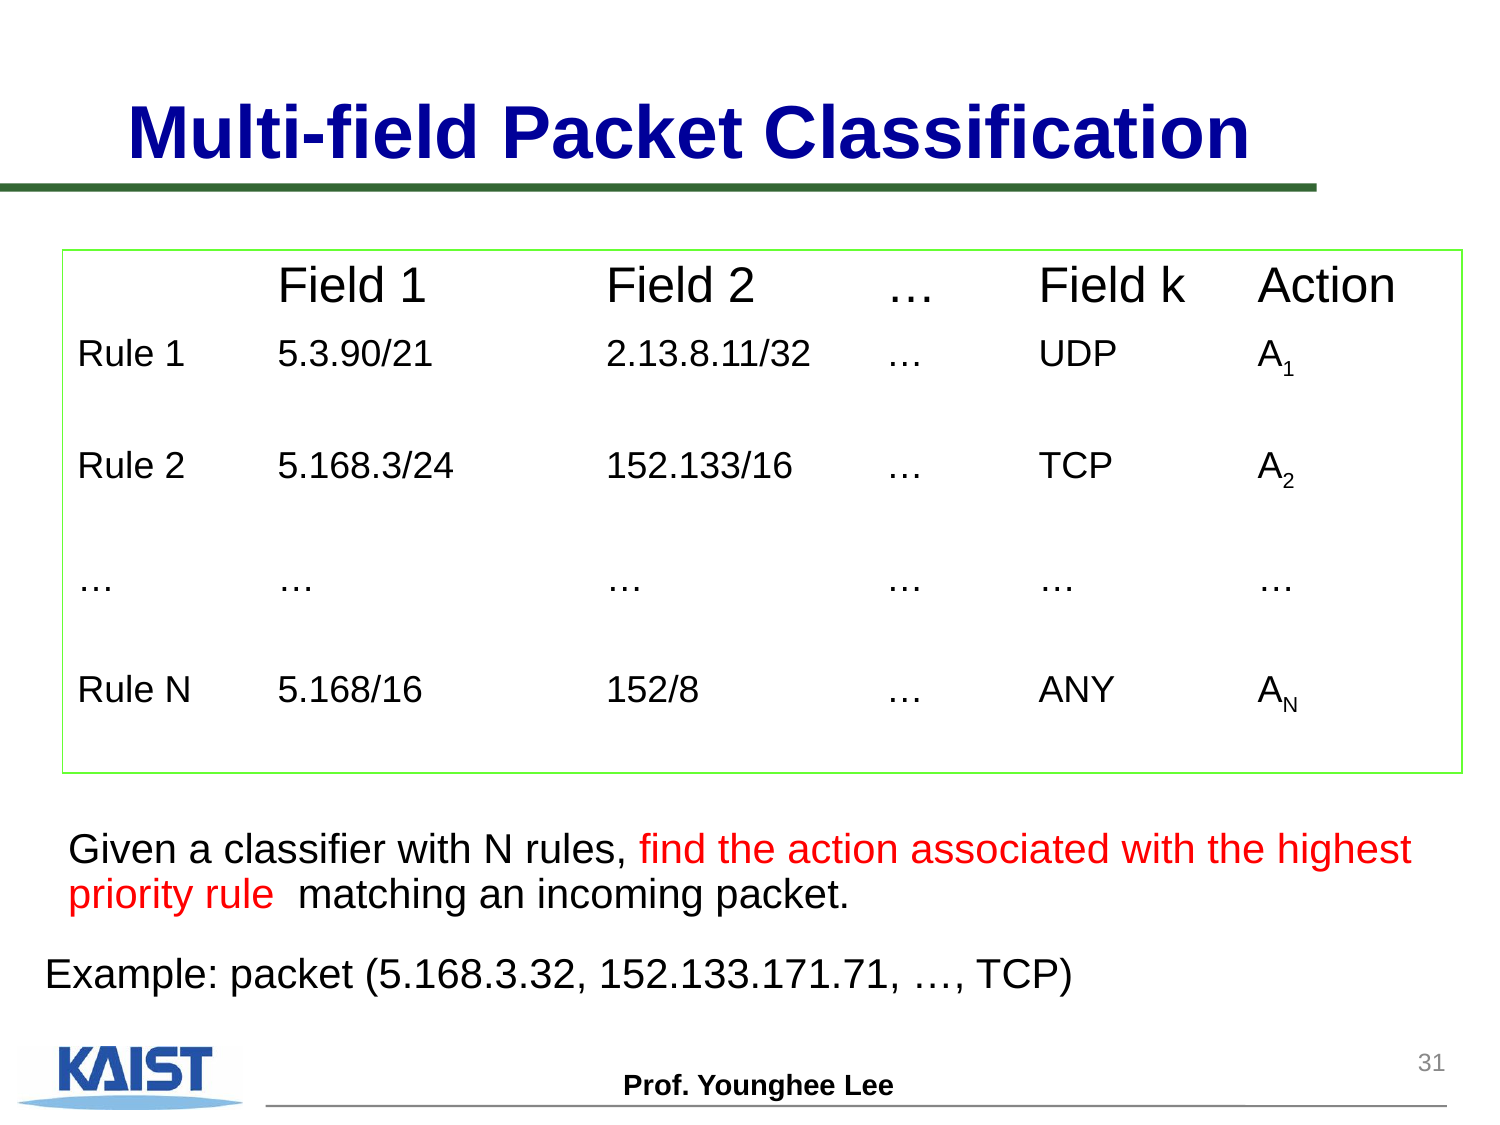

# Multi-field Packet Classification
|  | Field 1 | Field 2 | … | Field k | Action |
| --- | --- | --- | --- | --- | --- |
| Rule 1 | 5.3.90/21 | 2.13.8.11/32 | … | UDP | A1 |
| Rule 2 | 5.168.3/24 | 152.133/16 | … | TCP | A2 |
| … | … | … | … | … | … |
| Rule N | 5.168/16 | 152/8 | … | ANY | AN |
Given a classifier with N rules, find the action associated with the highest priority rule  matching an incoming packet.
Example: packet (5.168.3.32, 152.133.171.71, …, TCP)
31